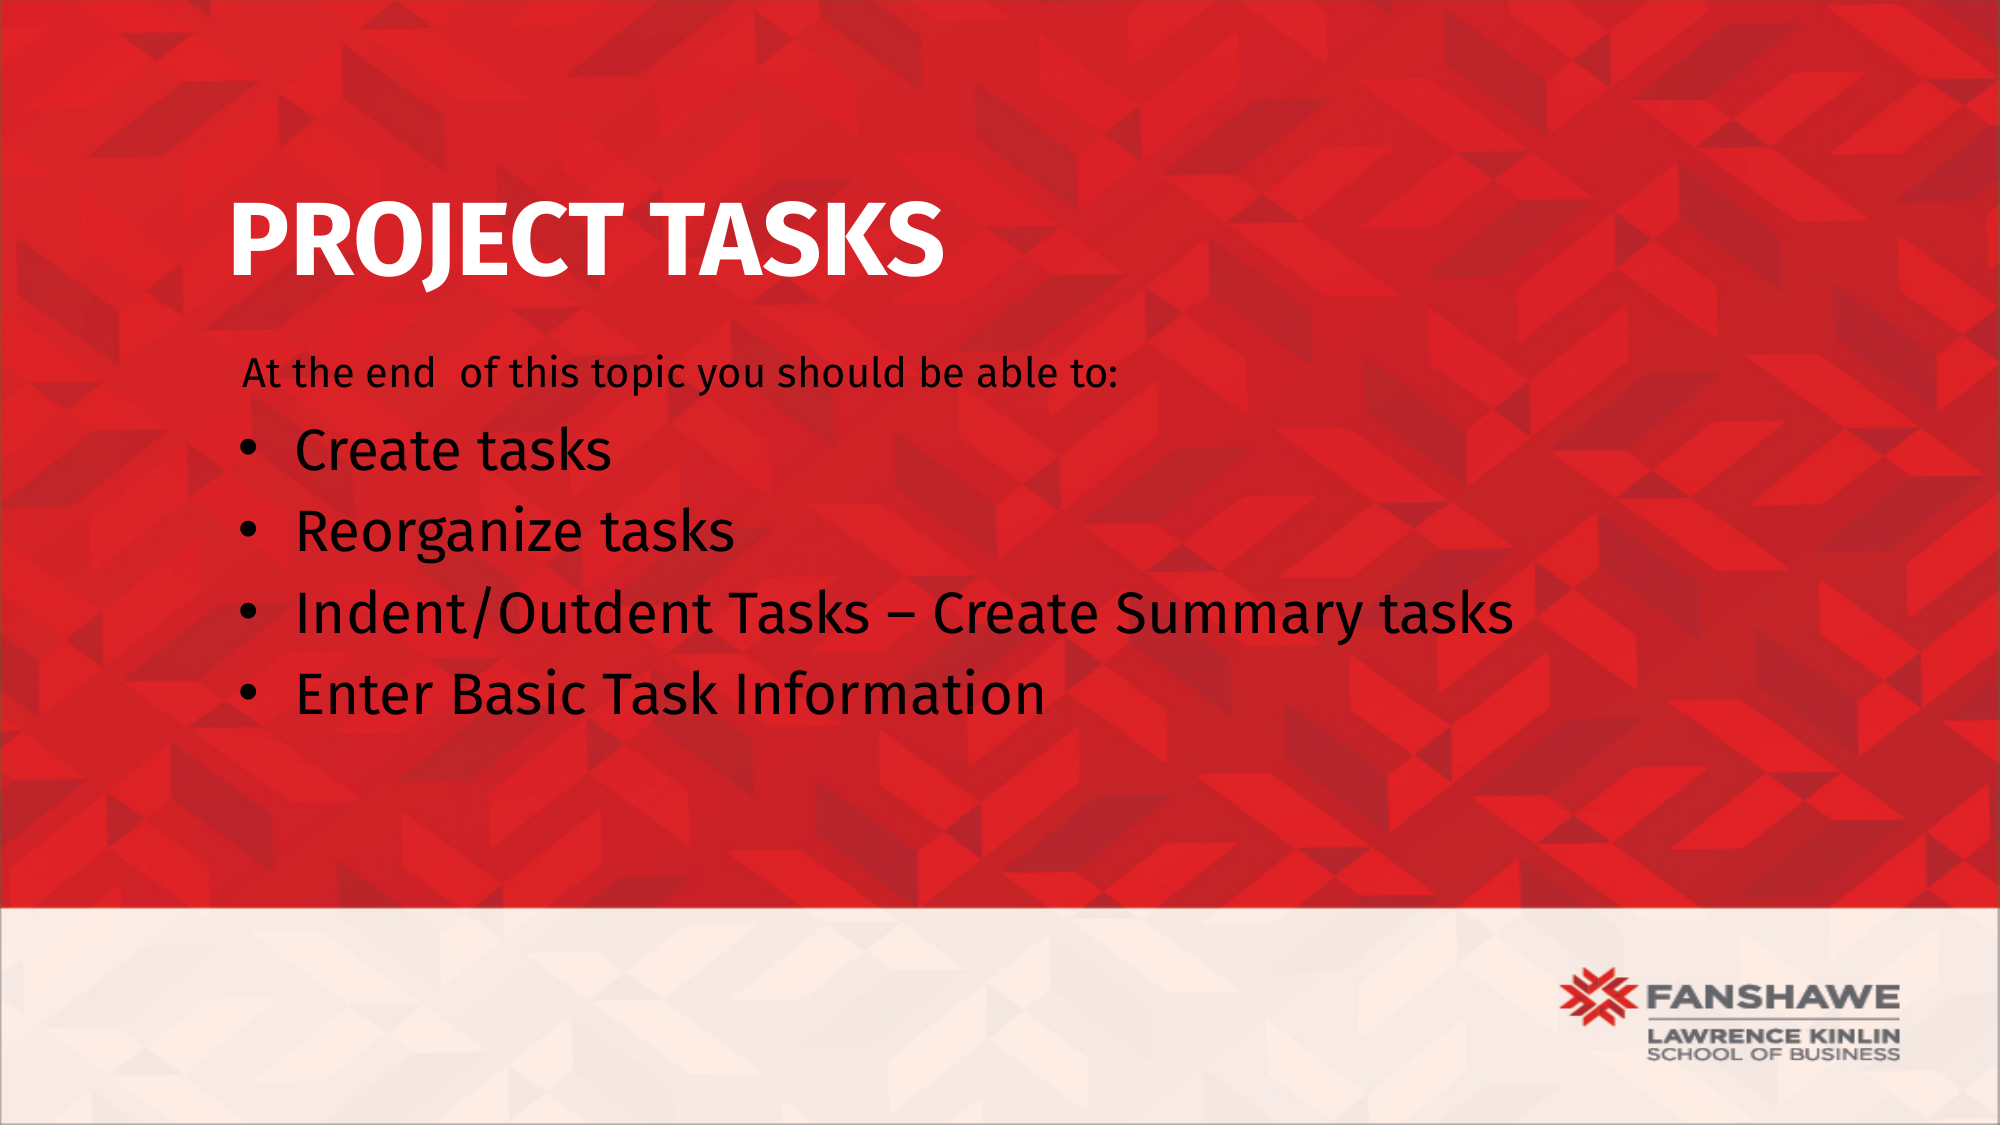

# Project Tasks
Create tasks
Reorganize tasks
Indent/Outdent Tasks – Create Summary tasks
Enter Basic Task Information